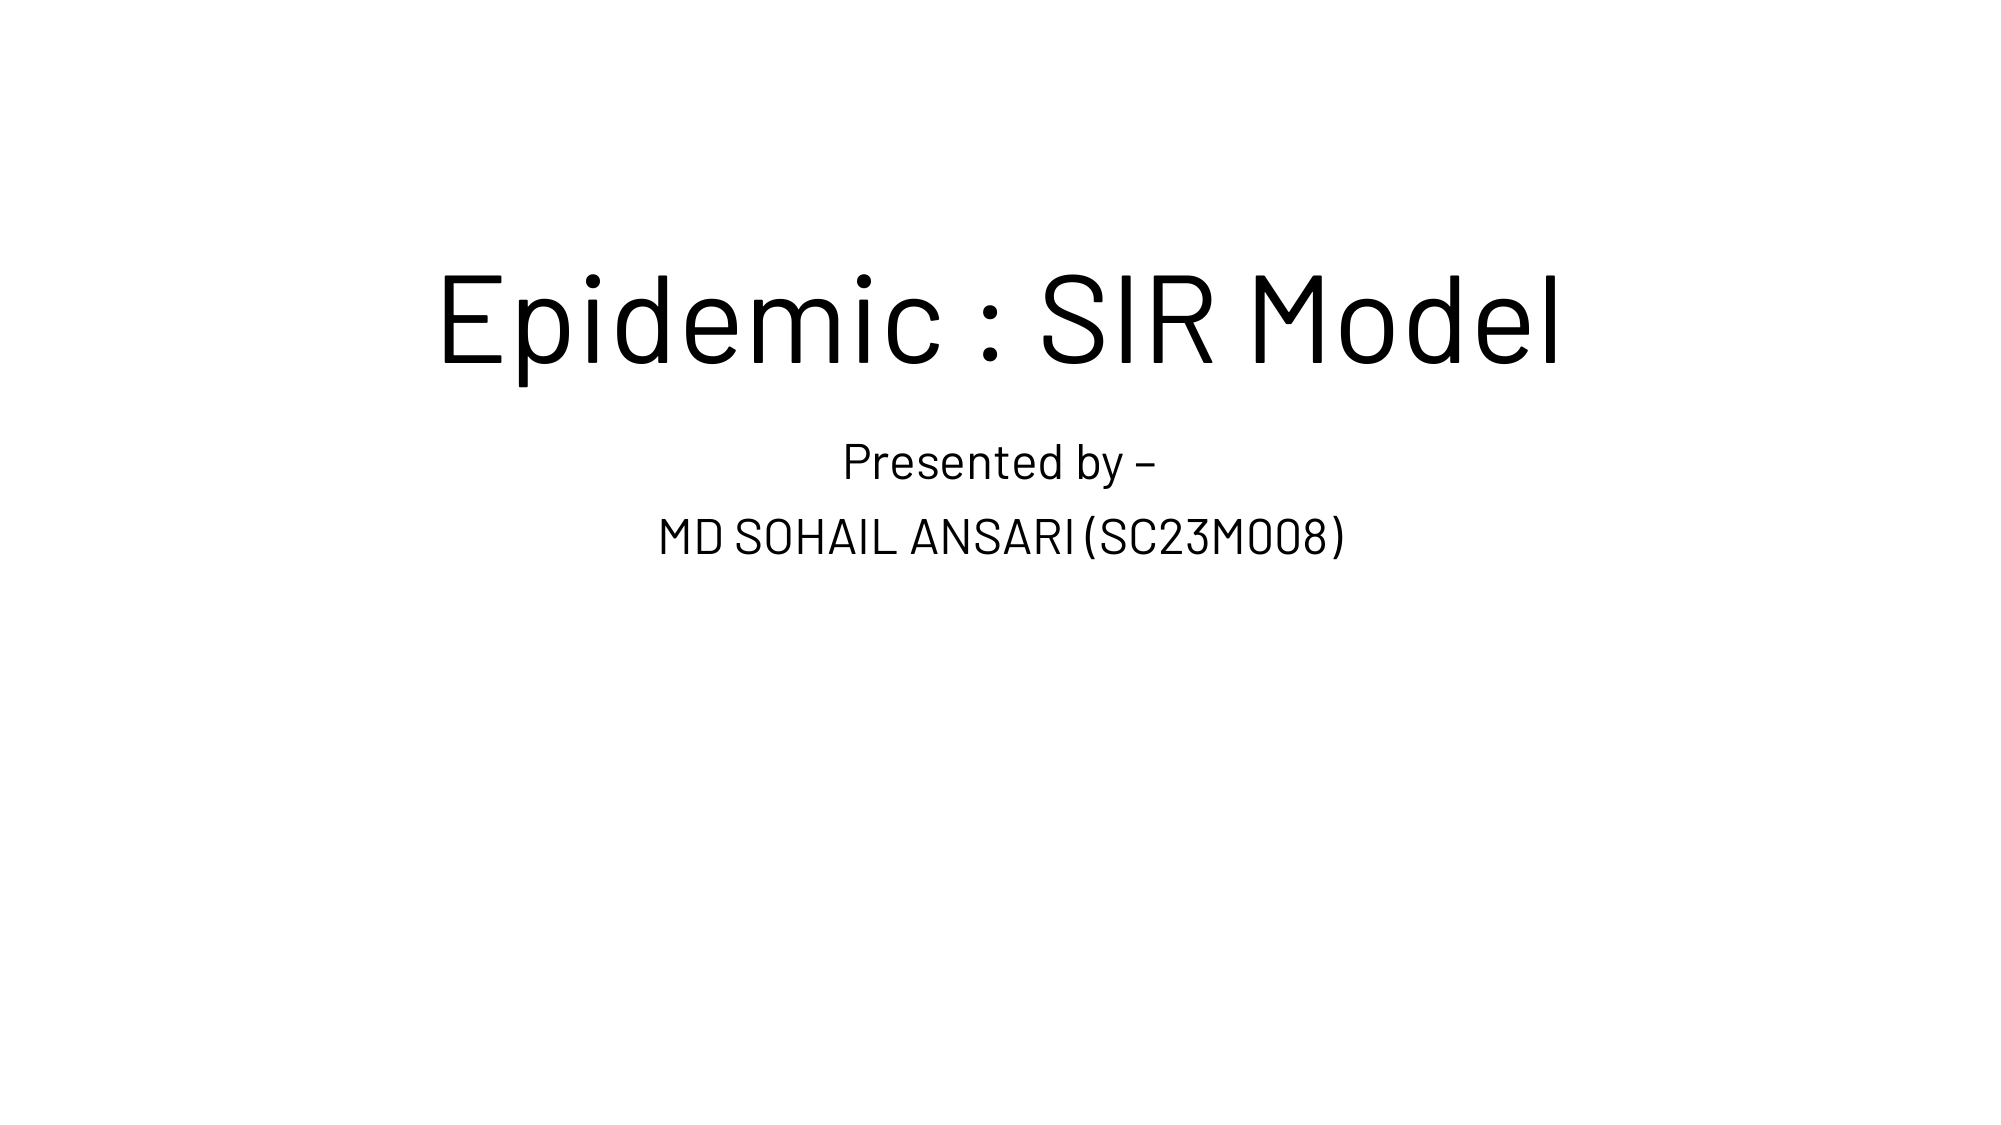

# Epidemic : SIR Model
Presented by –
MD SOHAIL ANSARI (SC23M008)